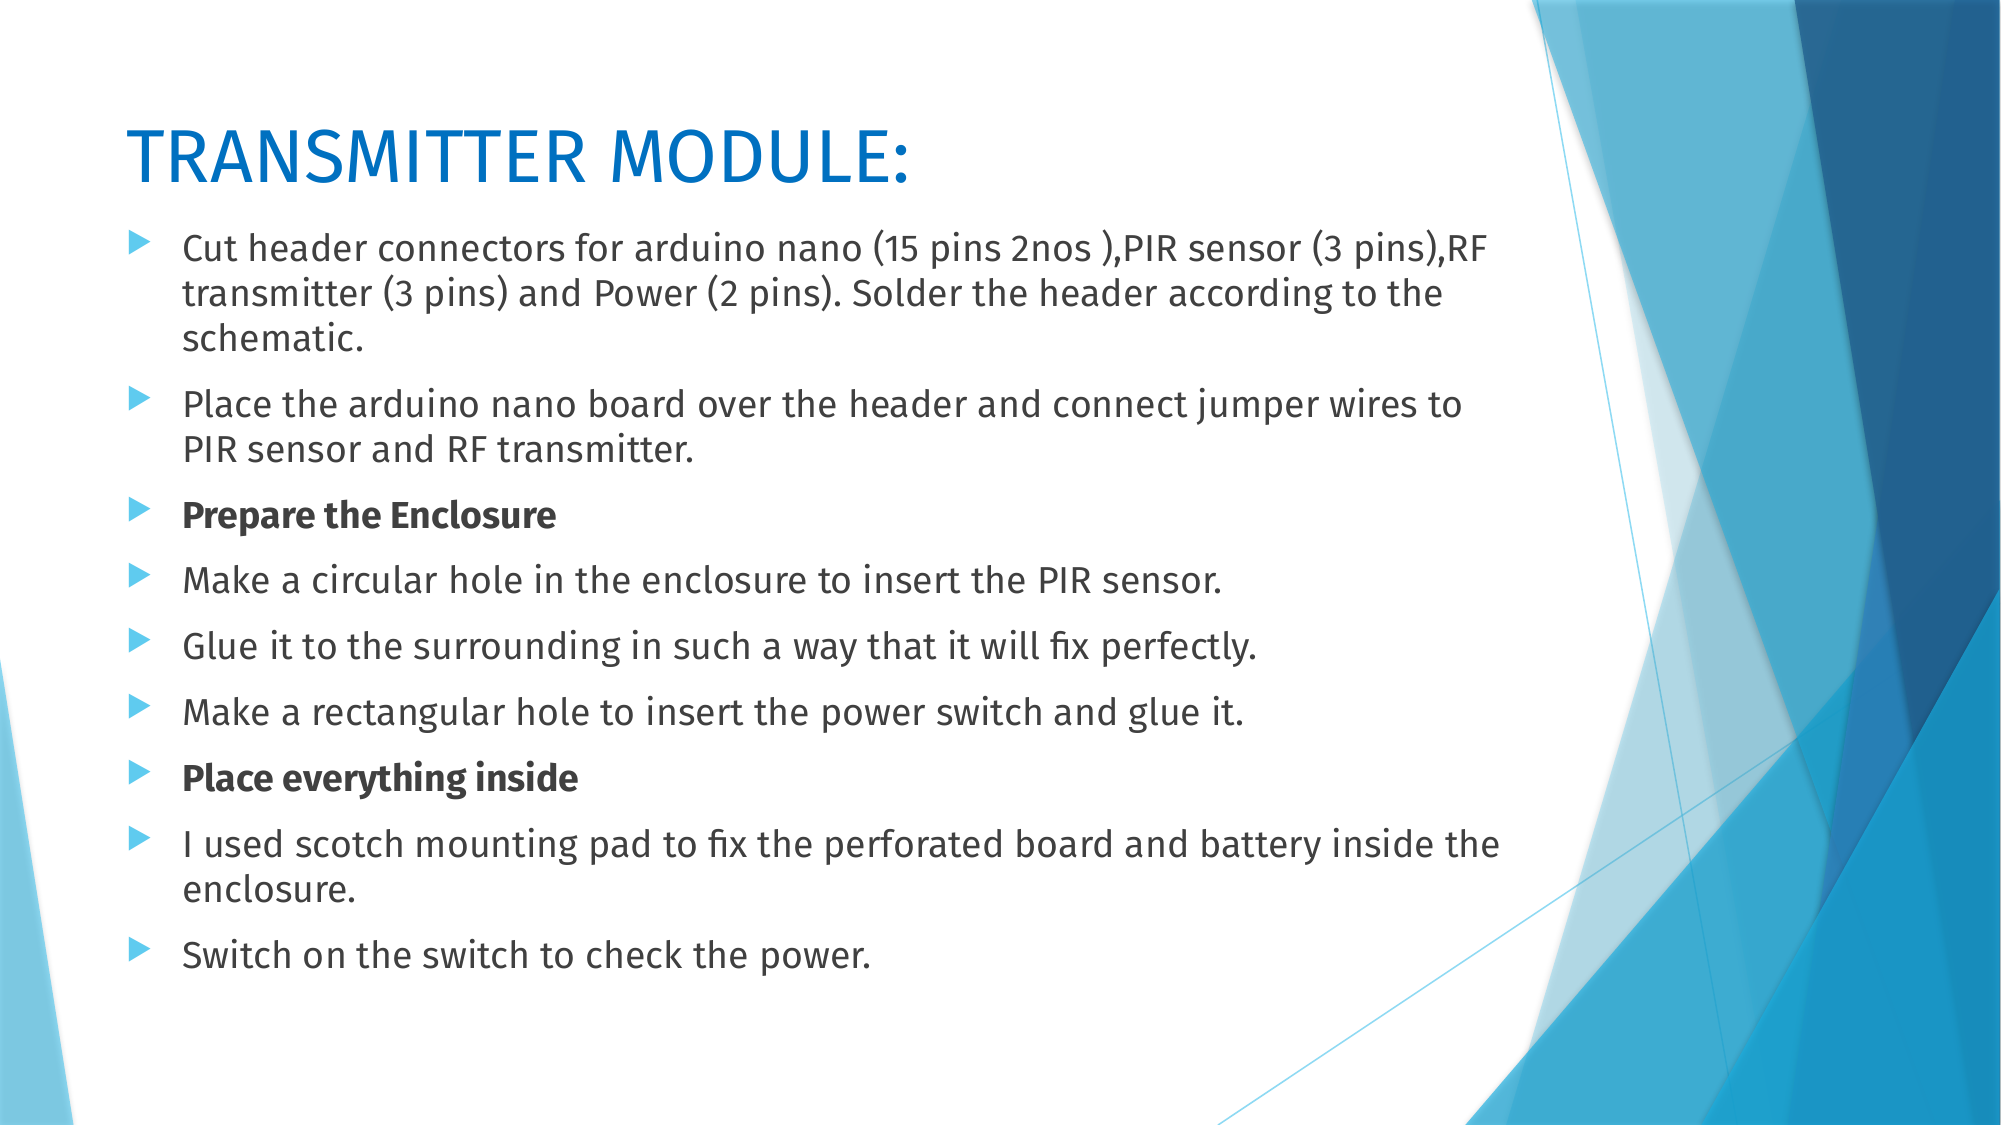

# TRANSMITTER MODULE:
Cut header connectors for arduino nano (15 pins 2nos ),PIR sensor (3 pins),RF transmitter (3 pins) and Power (2 pins). Solder the header according to the schematic.
Place the arduino nano board over the header and connect jumper wires to PIR sensor and RF transmitter.
Prepare the Enclosure
Make a circular hole in the enclosure to insert the PIR sensor.
Glue it to the surrounding in such a way that it will fix perfectly.
Make a rectangular hole to insert the power switch and glue it.
Place everything inside
I used scotch mounting pad to fix the perforated board and battery inside the enclosure.
Switch on the switch to check the power.